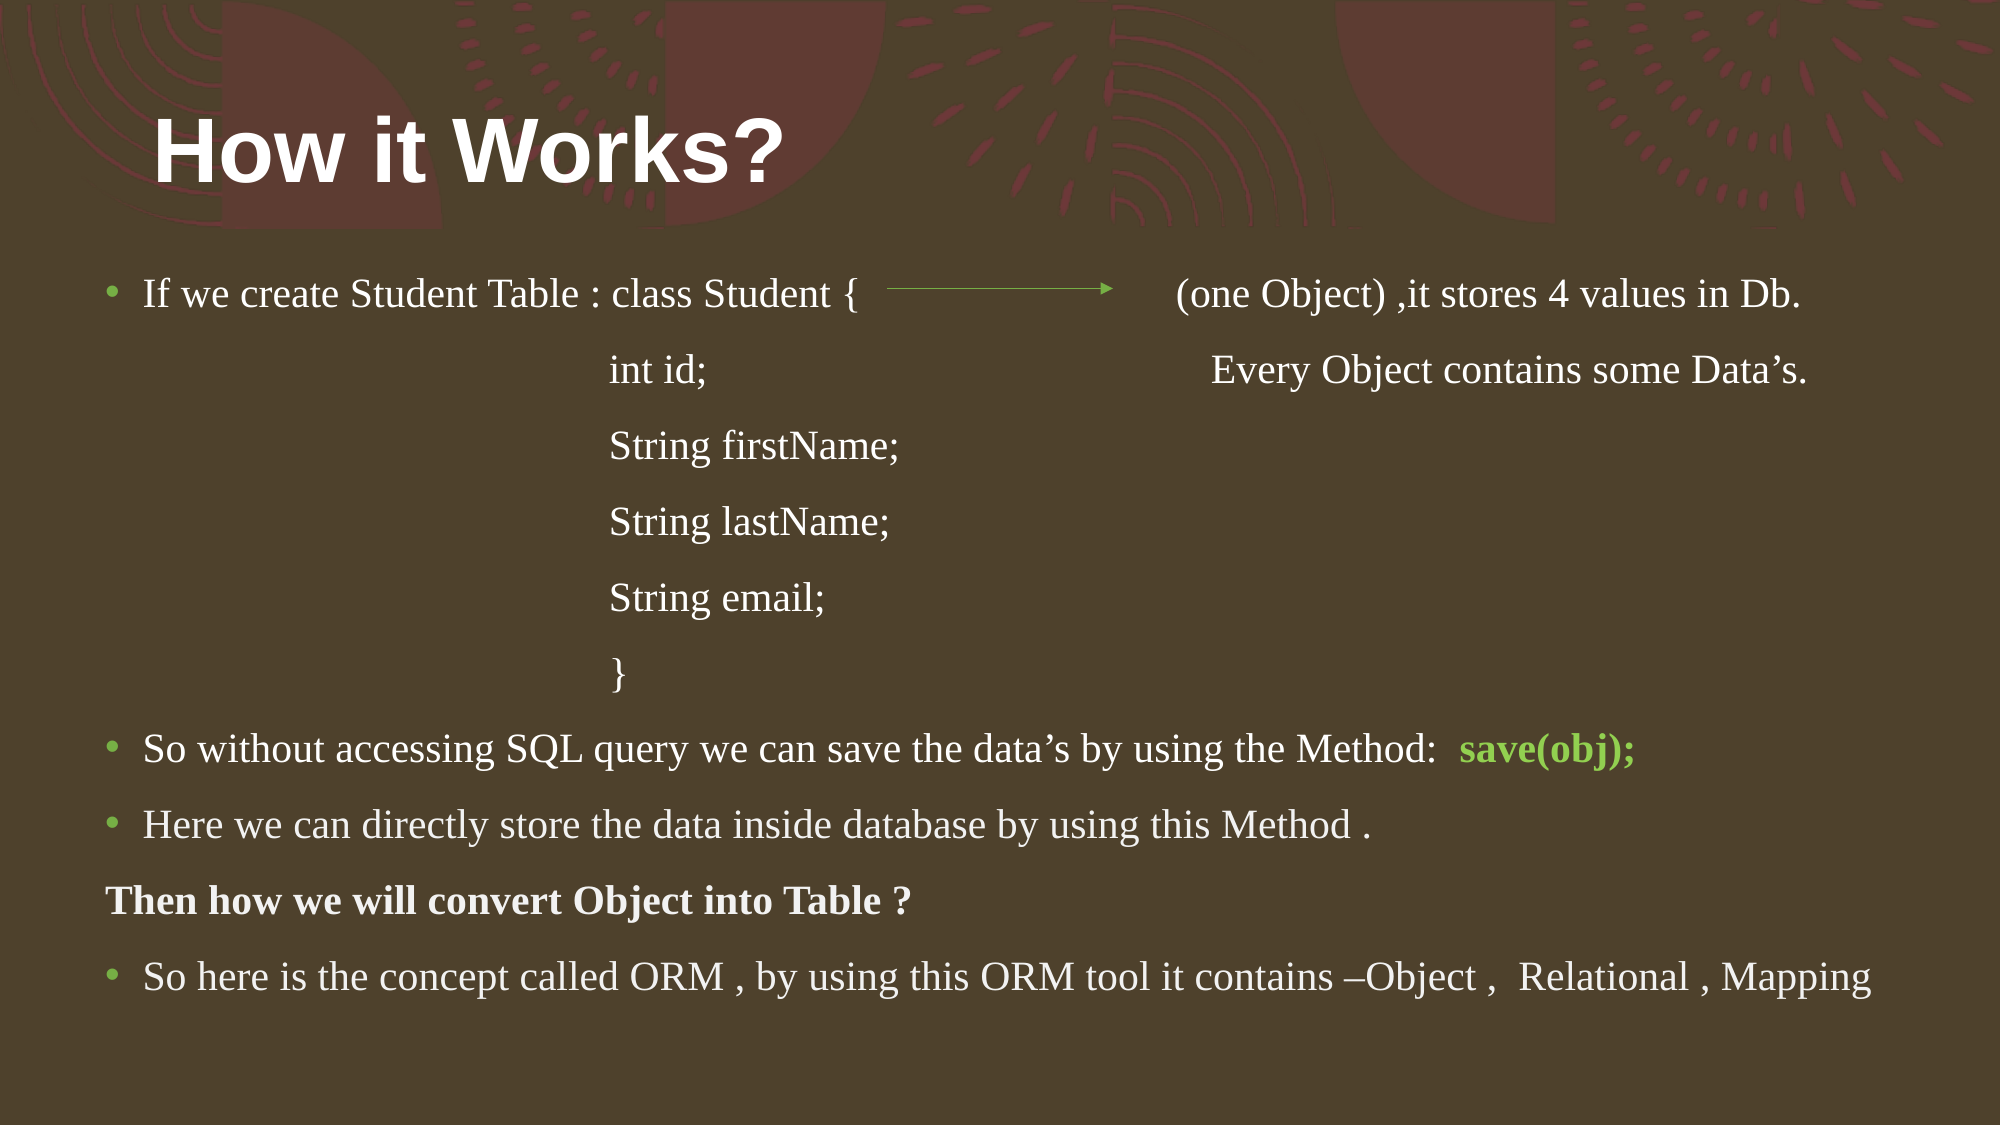

# How it Works?
If we create Student Table : class Student {                              (one Object) ,it stores 4 values in Db.
                                                int id;                                                Every Object contains some Data’s.
                                                String firstName;
                                                String lastName;
                                                String email;
                                                }
So without accessing SQL query we can save the data’s by using the Method:  save(obj);
Here we can directly store the data inside database by using this Method .
Then how we will convert Object into Table ?
So here is the concept called ORM , by using this ORM tool it contains –Object ,  Relational , Mapping